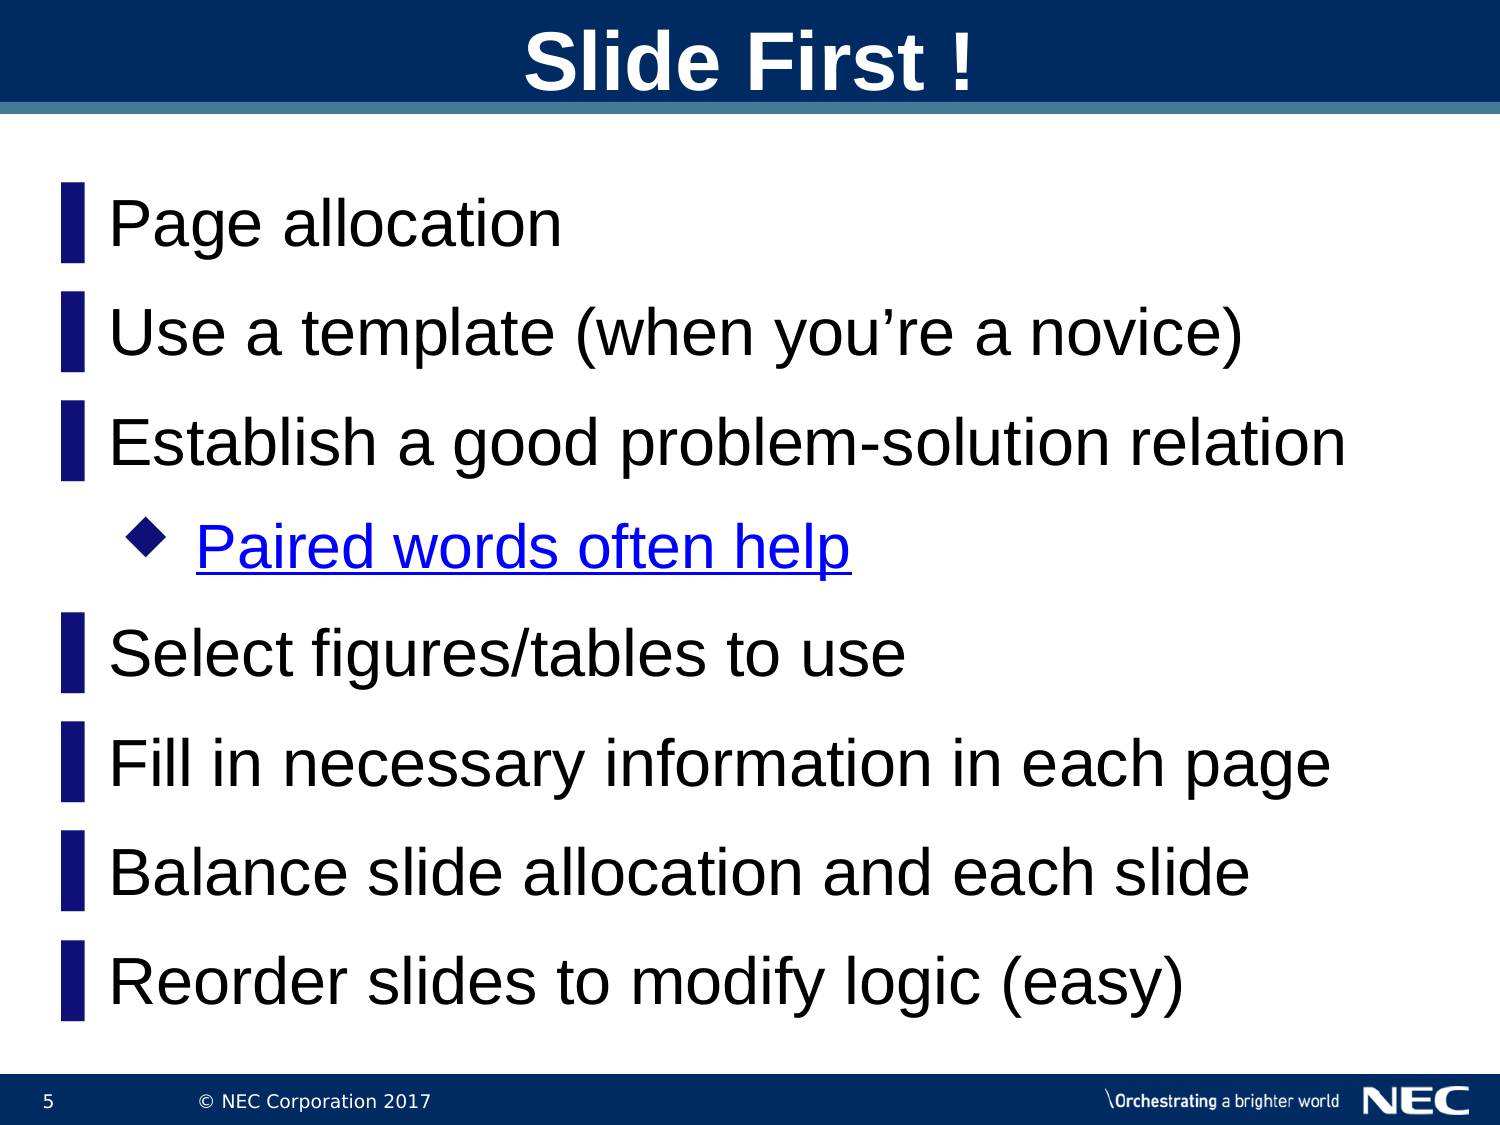

# Slide First !
Page allocation
Use a template (when you’re a novice)
Establish a good problem-solution relation
 Paired words often help
Select figures/tables to use
Fill in necessary information in each page
Balance slide allocation and each slide
Reorder slides to modify logic (easy)